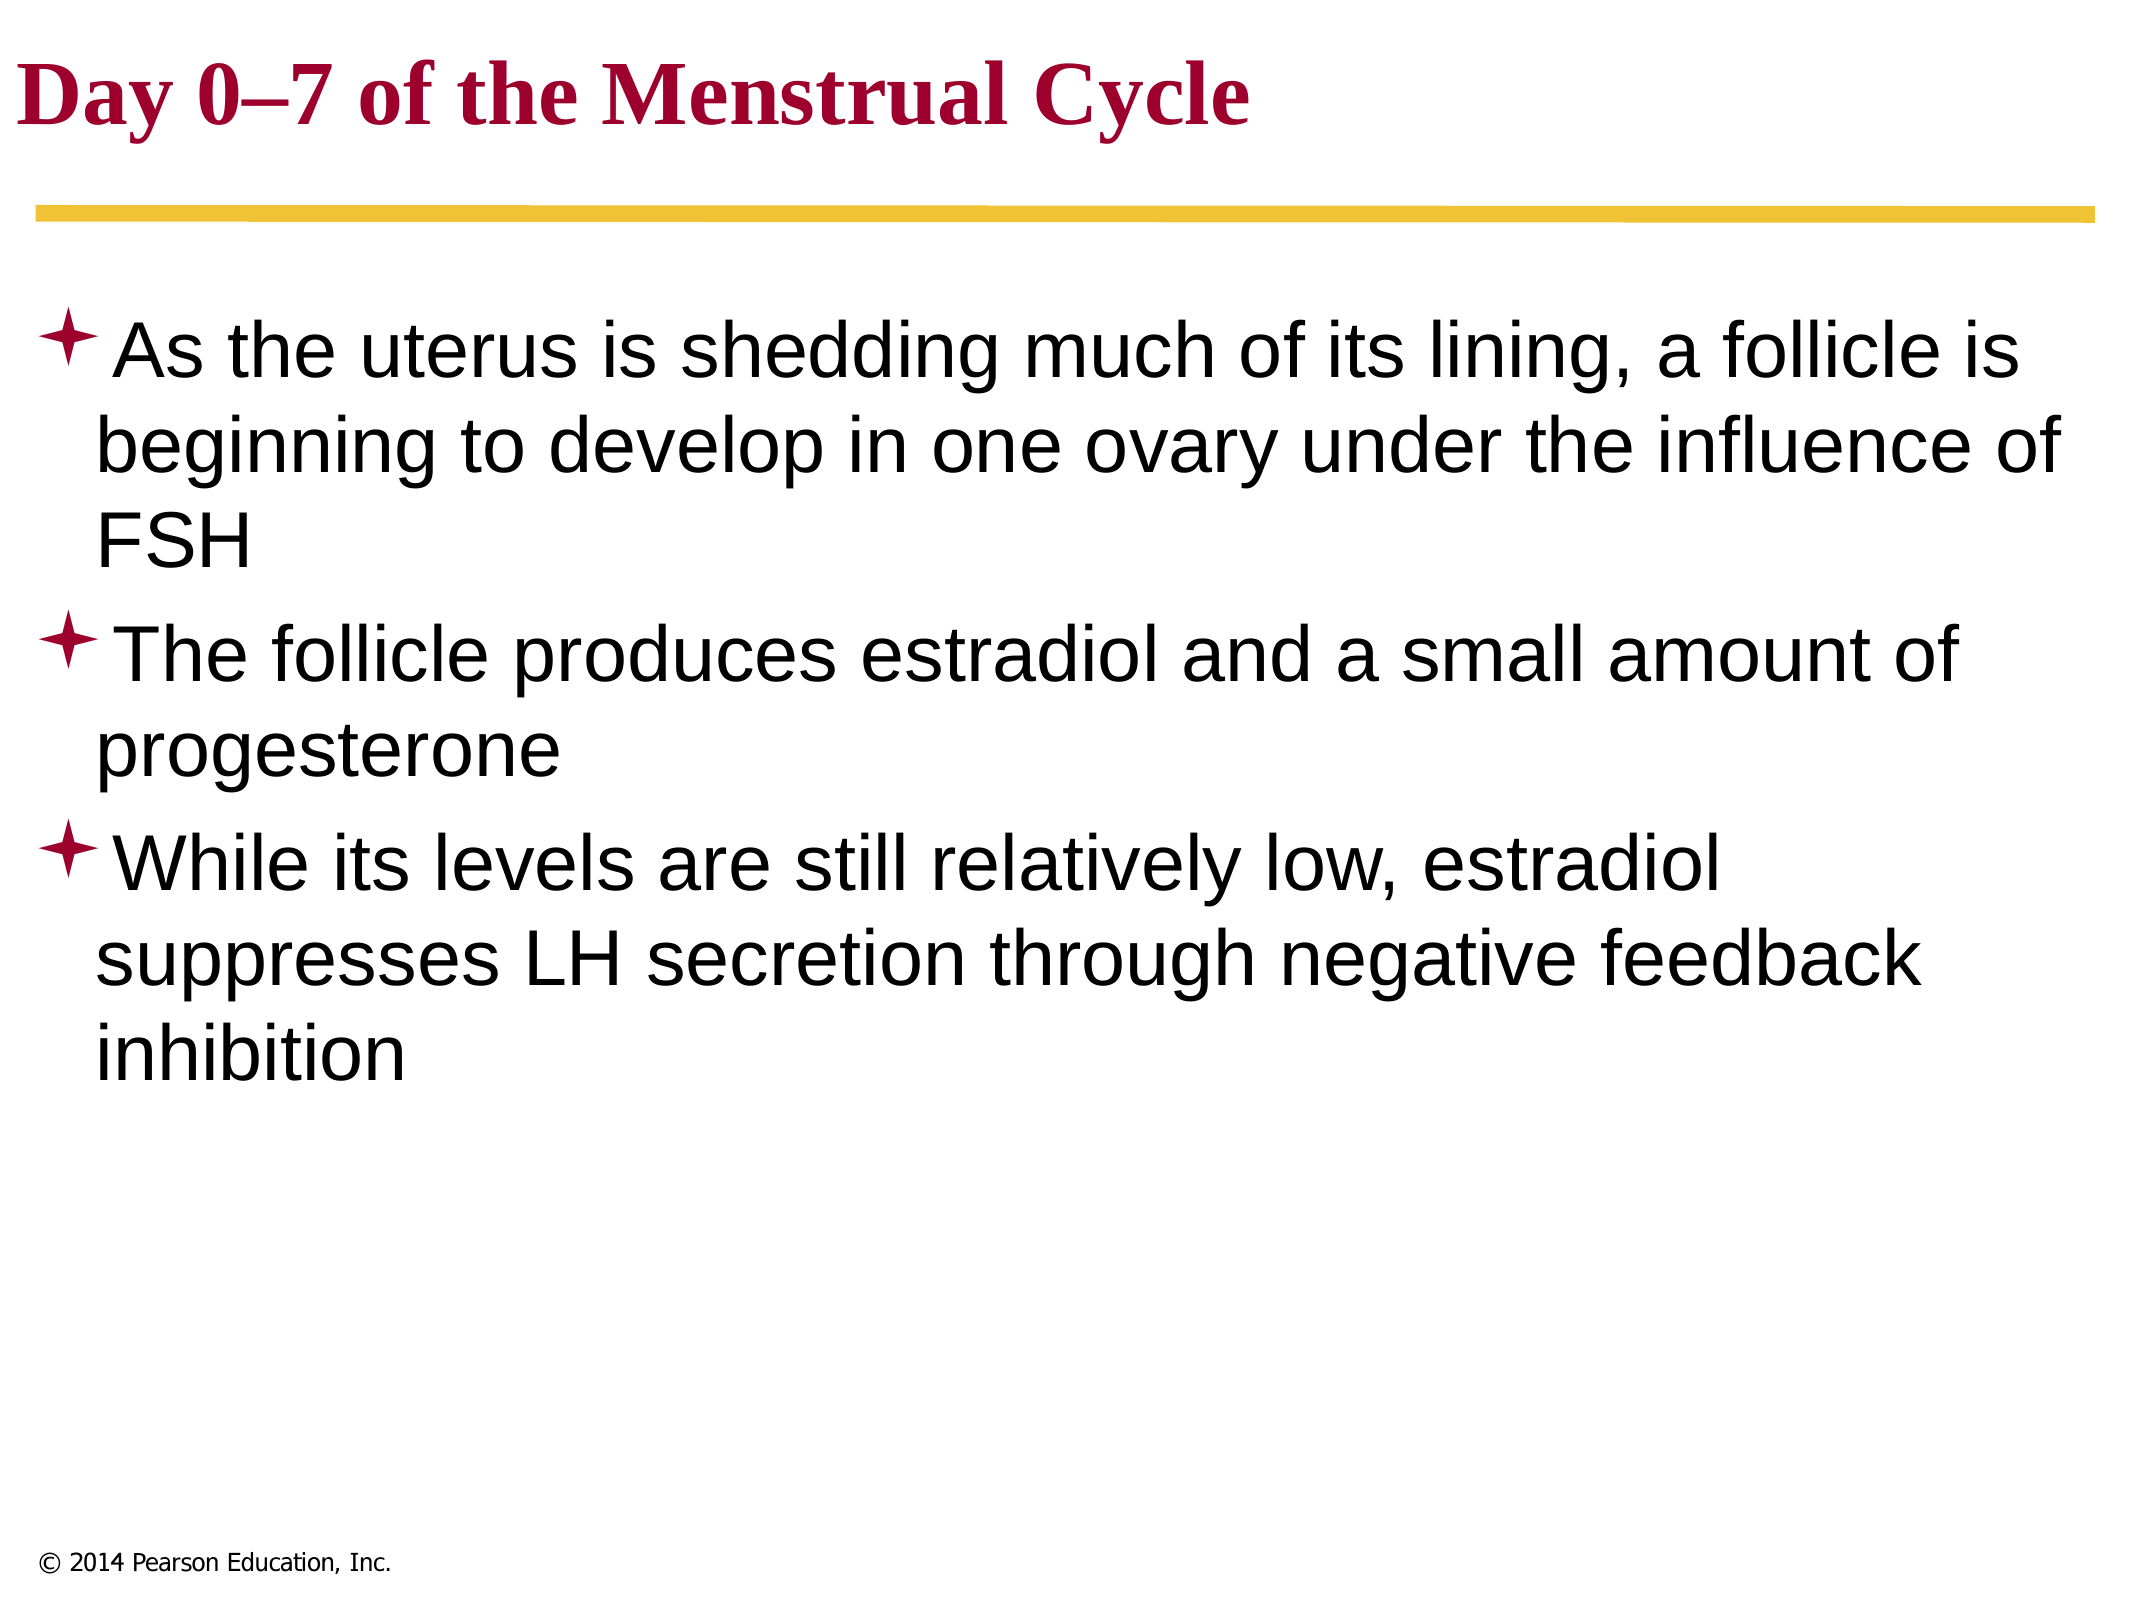

Day 0–7 of the Menstrual Cycle

As the uterus is shedding much of its lining, a follicle is beginning to develop in one ovary under the influence of FSH
The follicle produces estradiol and a small amount of progesterone
While its levels are still relatively low, estradiol suppresses LH secretion through negative feedback inhibition